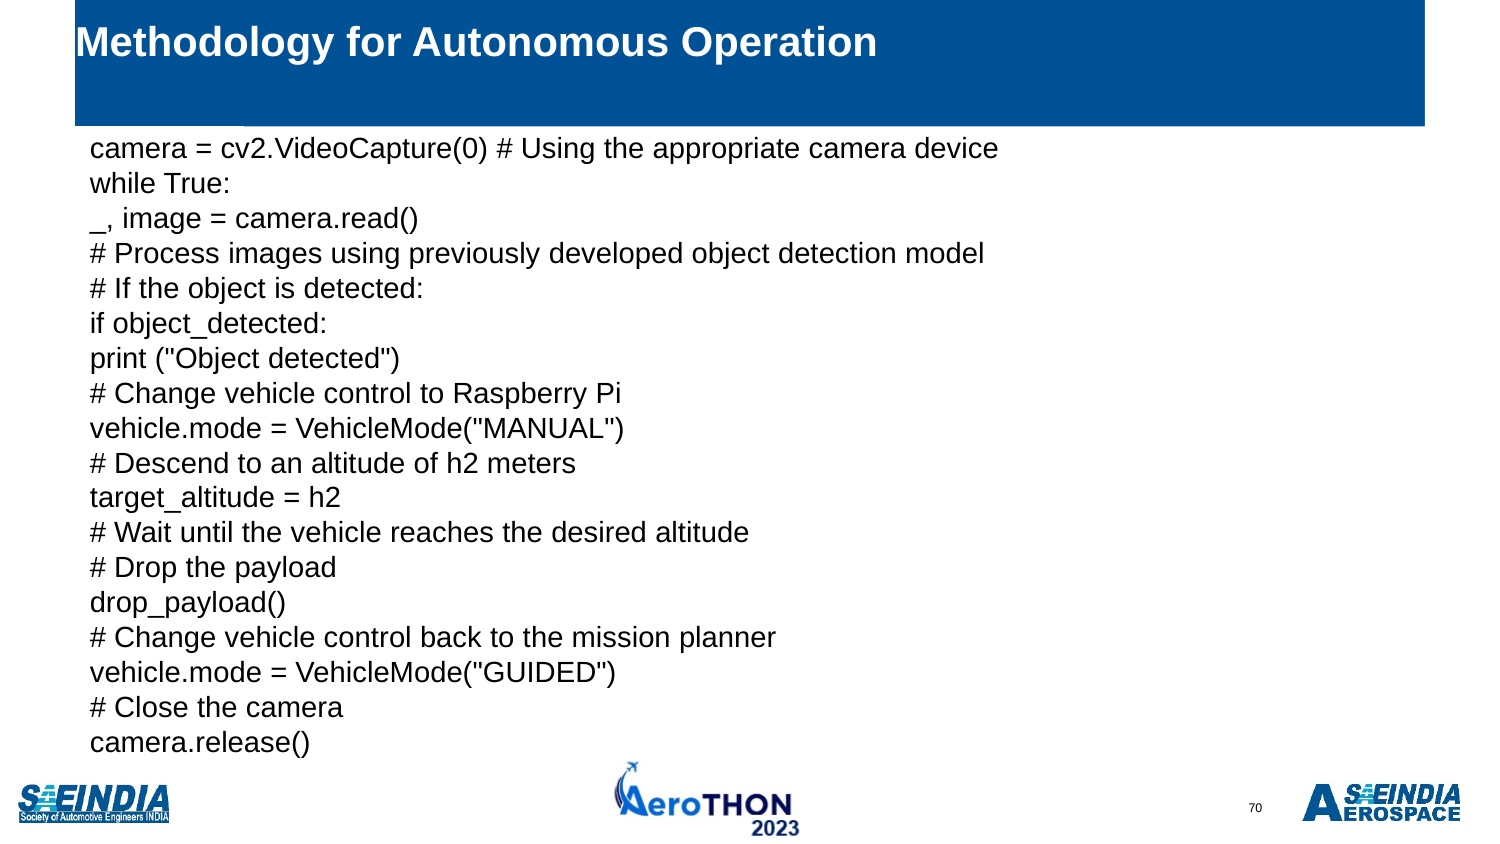

# Methodology for Autonomous Operation
camera = cv2.VideoCapture(0) # Using the appropriate camera device
while True:
_, image = camera.read()
# Process images using previously developed object detection model
# If the object is detected:
if object_detected:
print ("Object detected")
# Change vehicle control to Raspberry Pi
vehicle.mode = VehicleMode("MANUAL")
# Descend to an altitude of h2 meters
target_altitude = h2
# Wait until the vehicle reaches the desired altitude
# Drop the payload
drop_payload()
# Change vehicle control back to the mission planner
vehicle.mode = VehicleMode("GUIDED")
# Close the camera
camera.release()

70